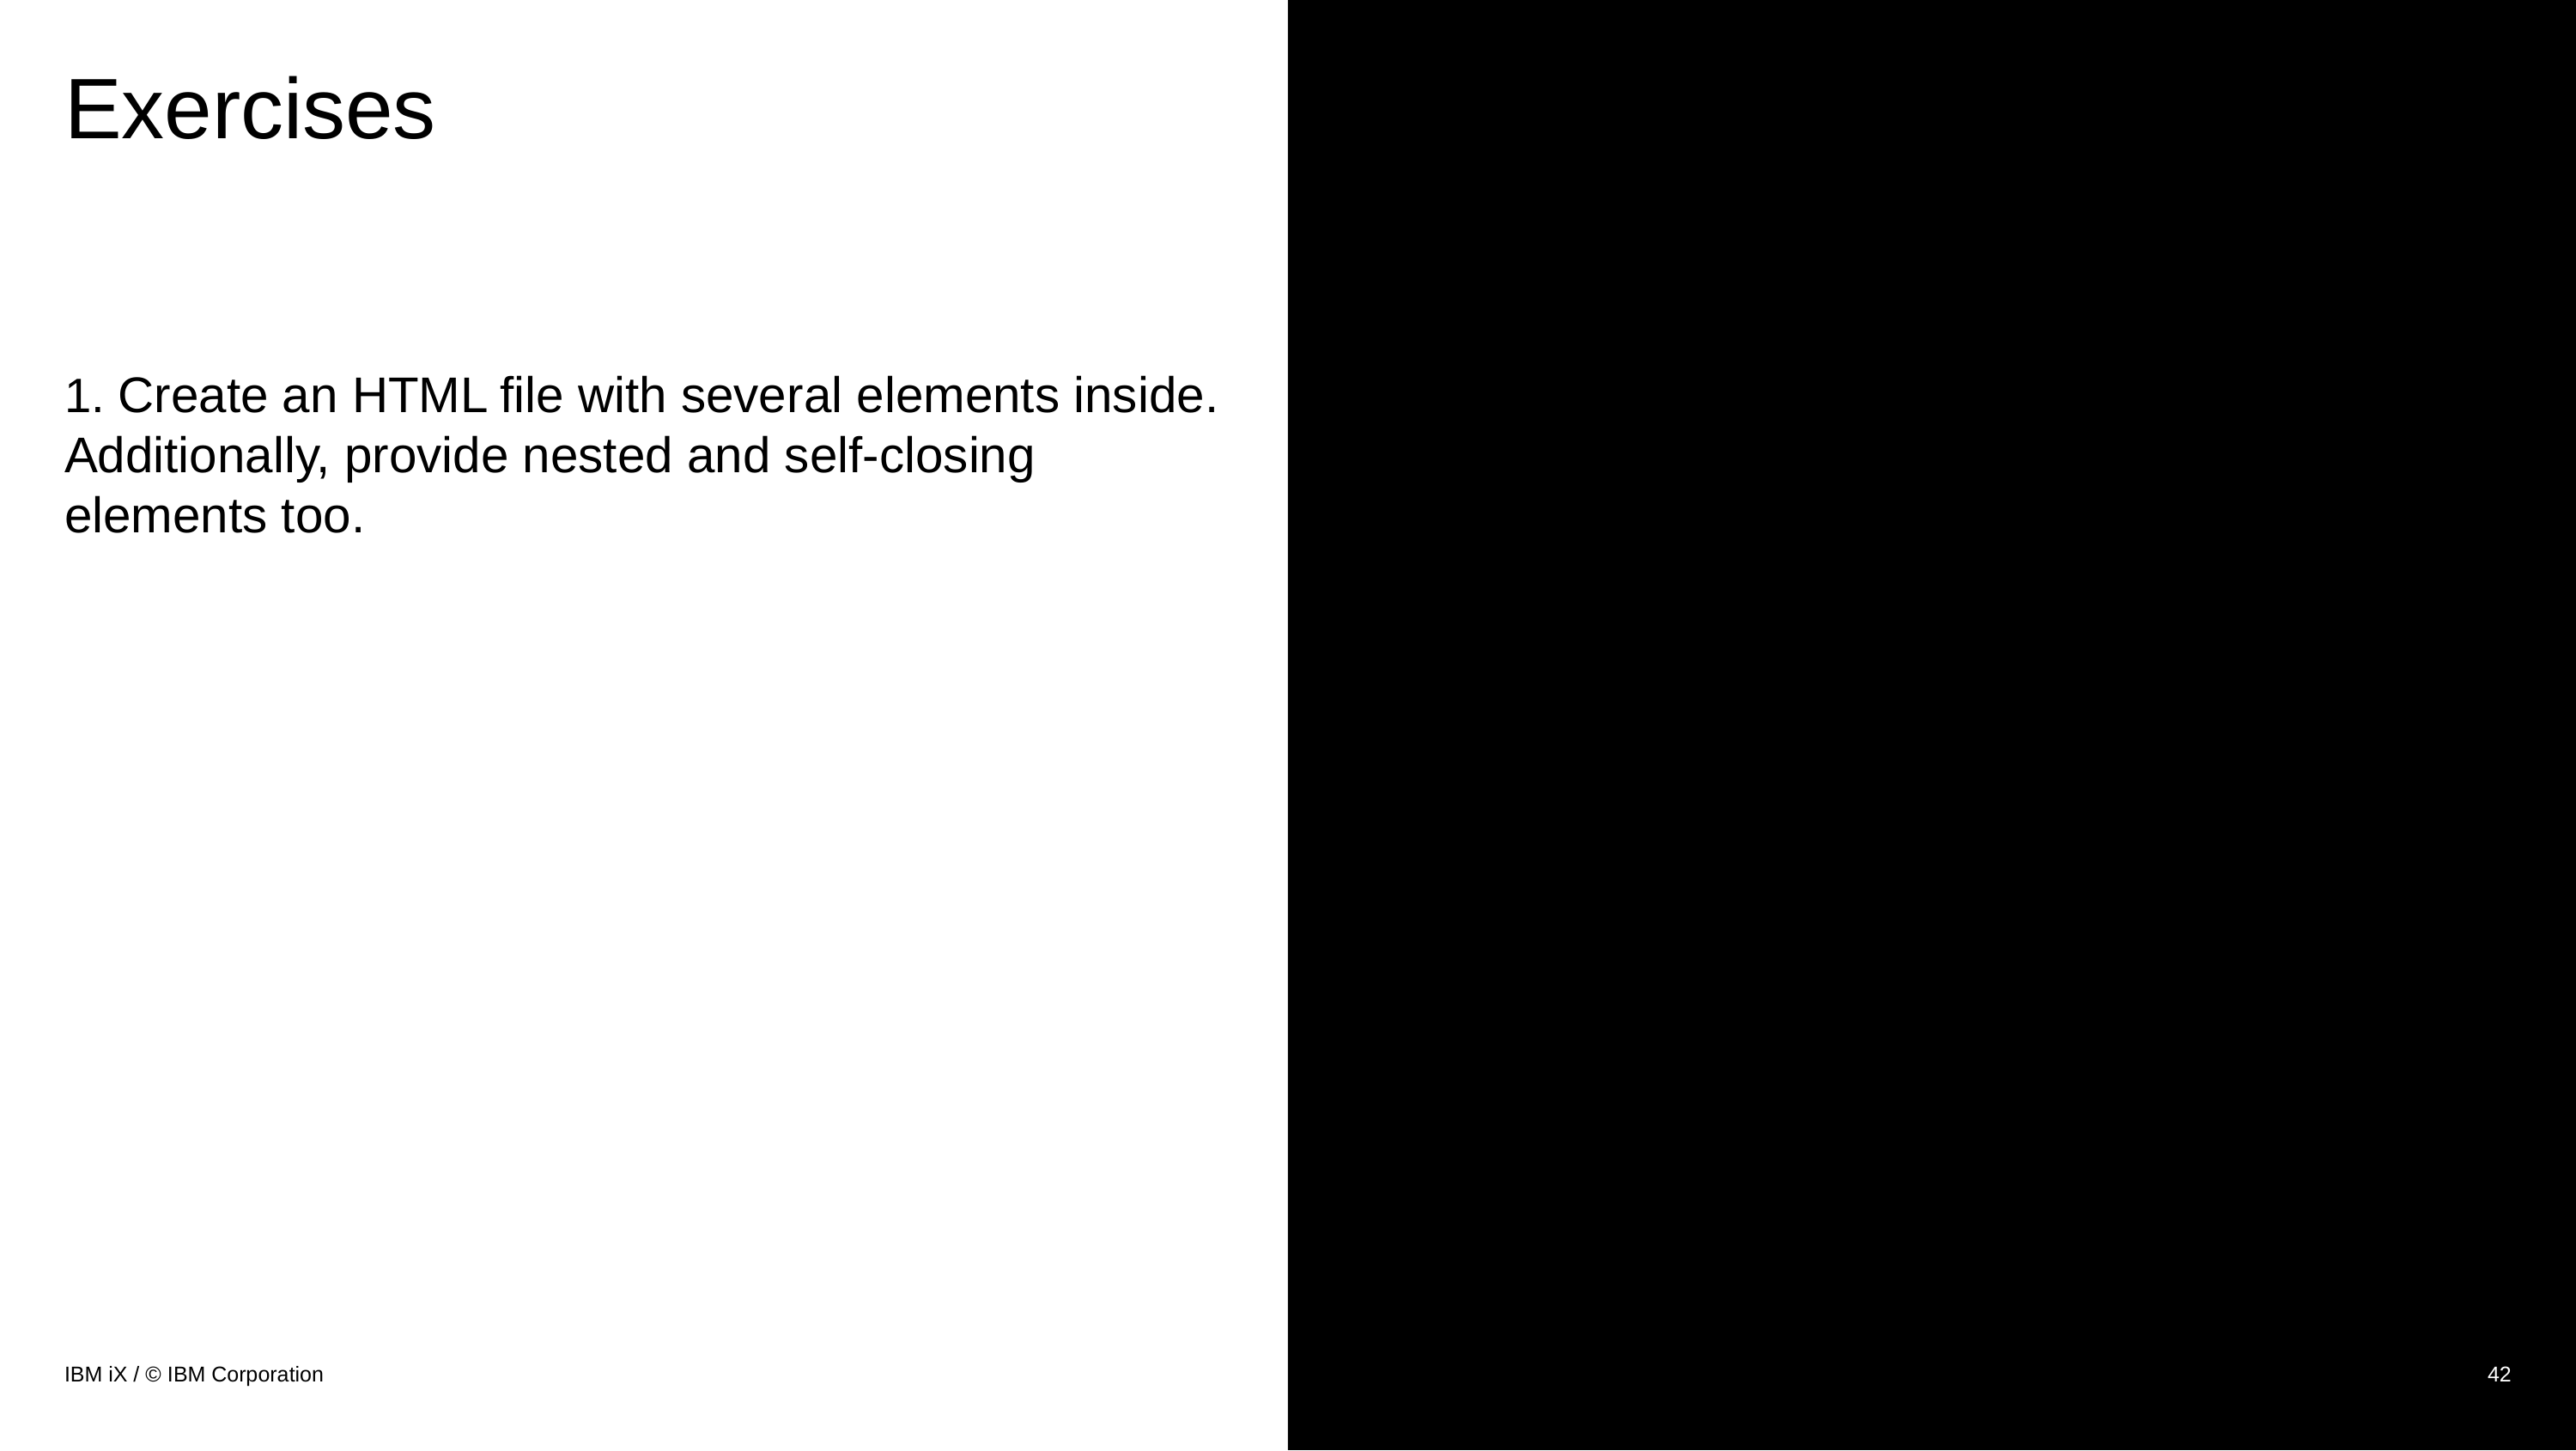

# Exercises

1. Create an HTML file with several elements inside. Additionally, provide nested and self-closing elements too.
IBM iX / © IBM Corporation
42